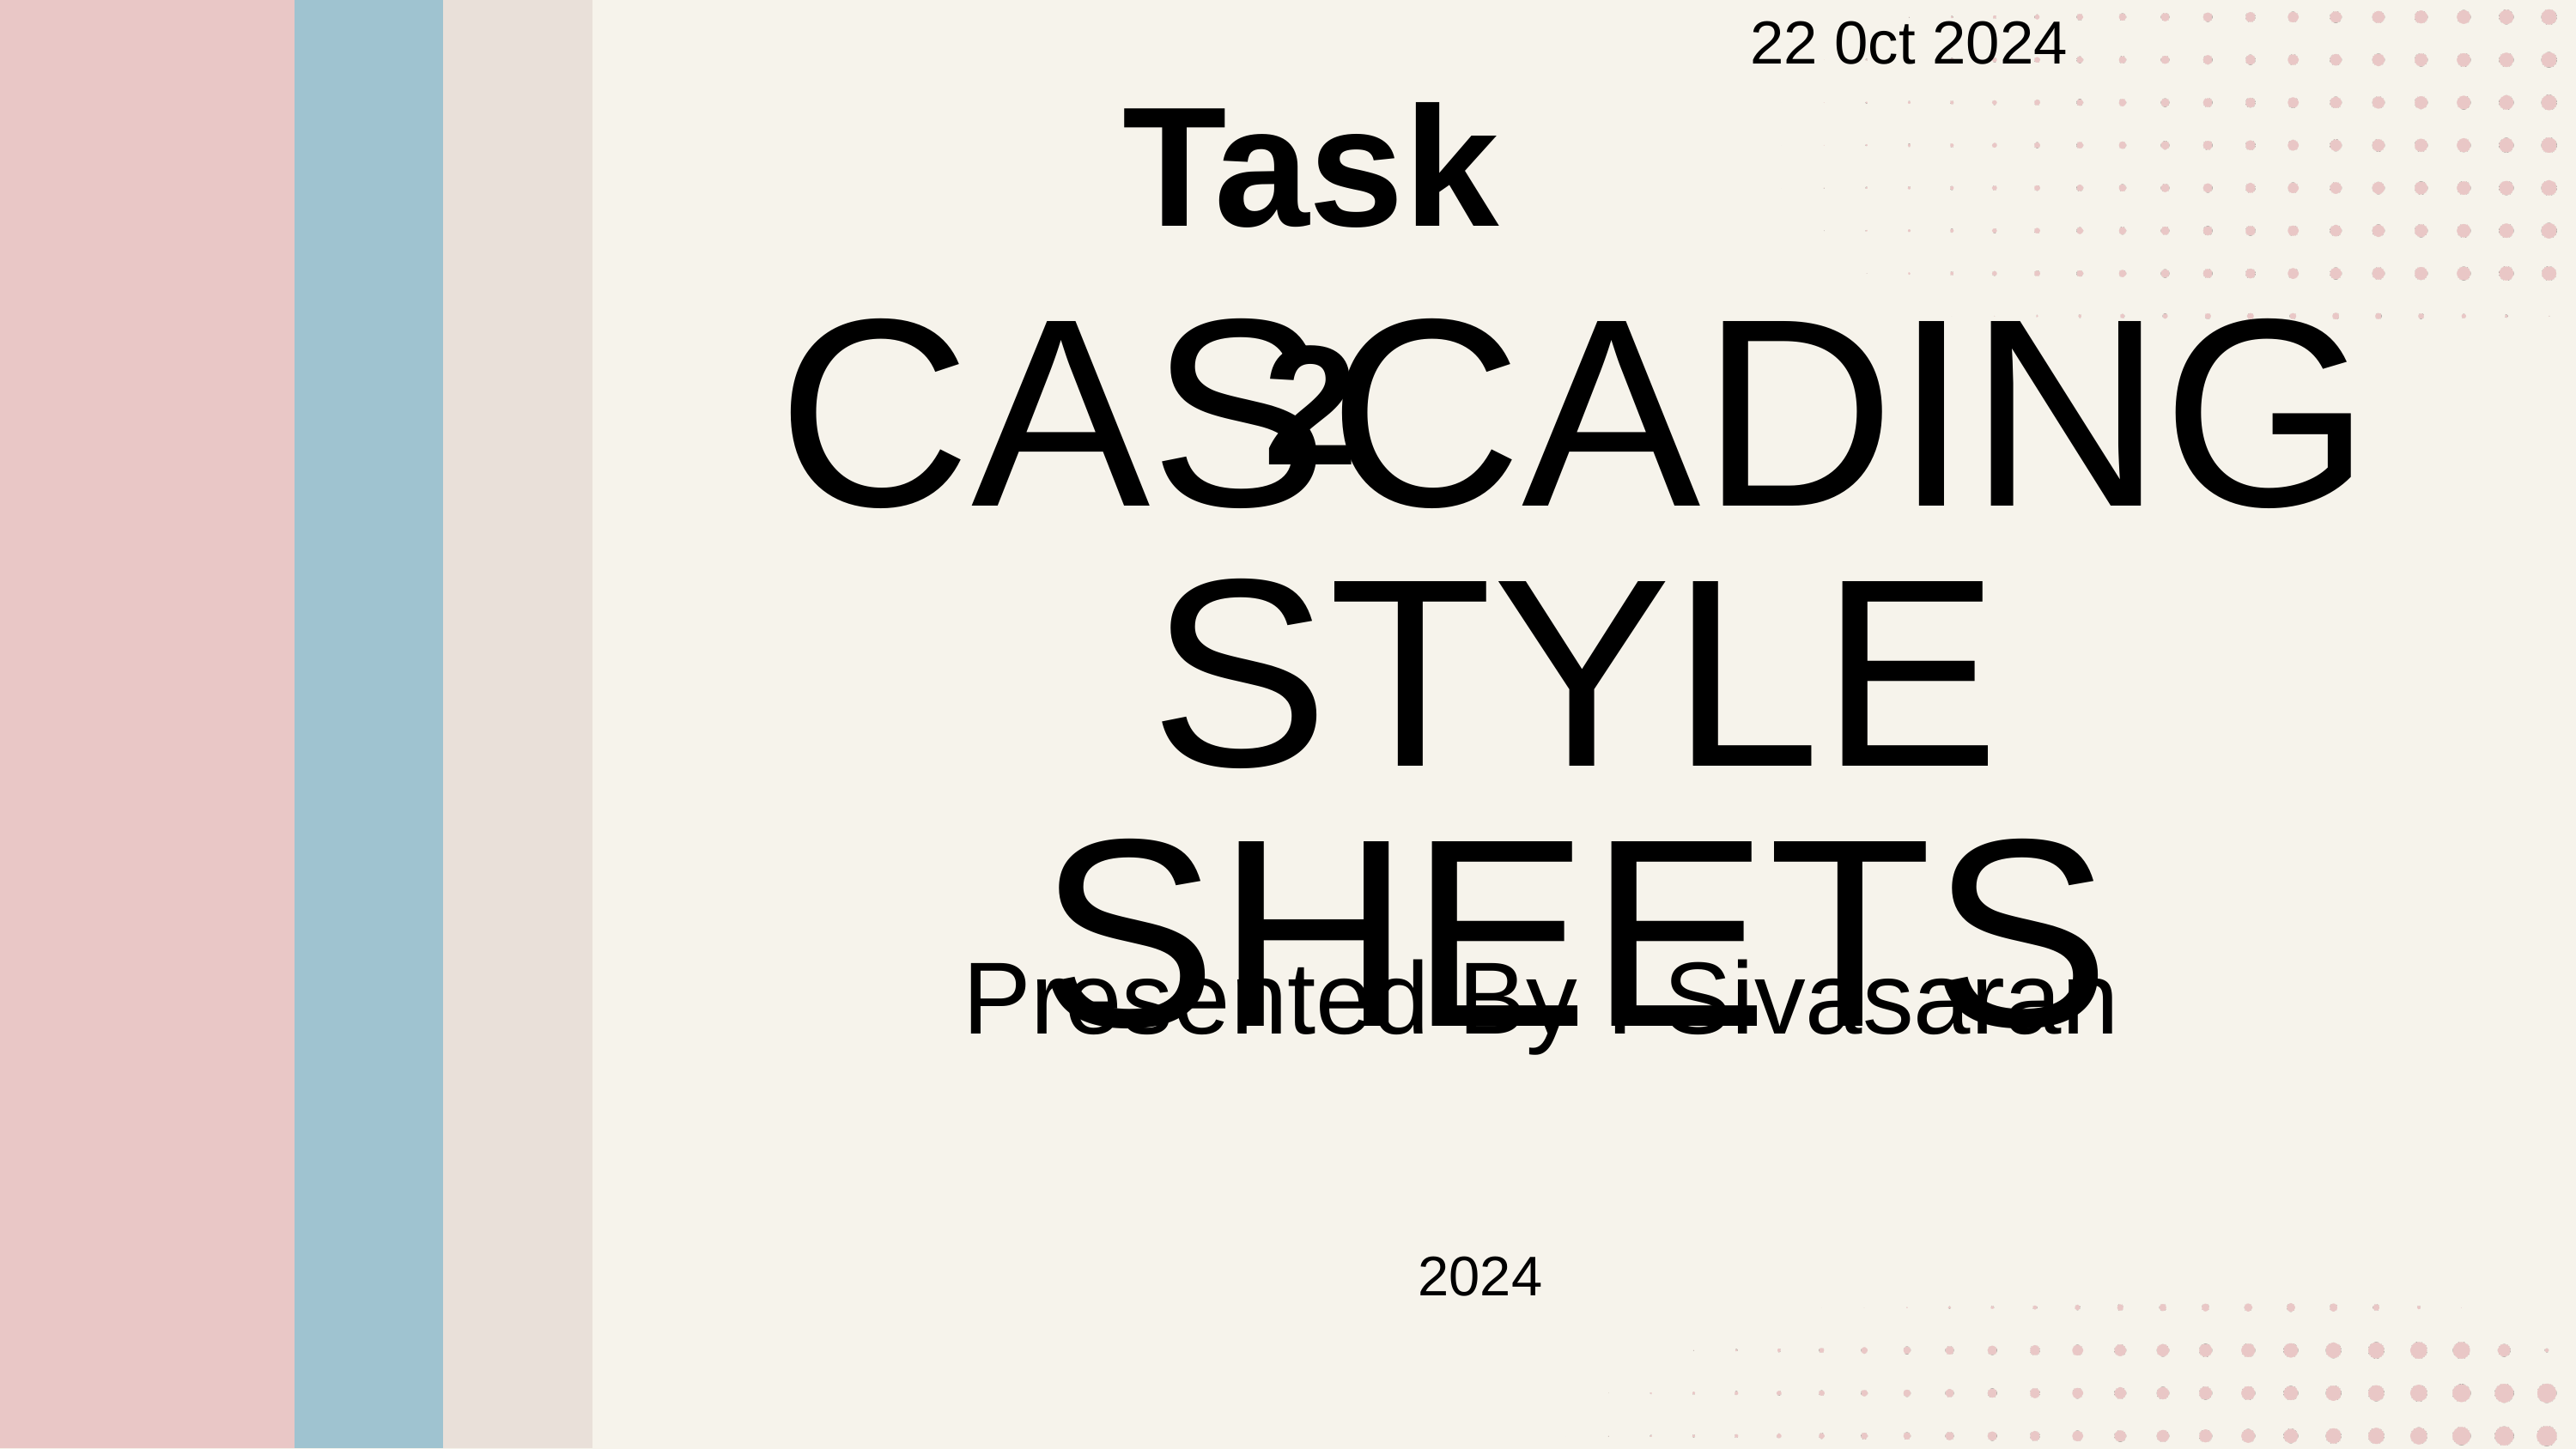

22 0ct 2024
Task 2
CASCADING STYLE SHEETS
Presented By : Sivasaran
2024